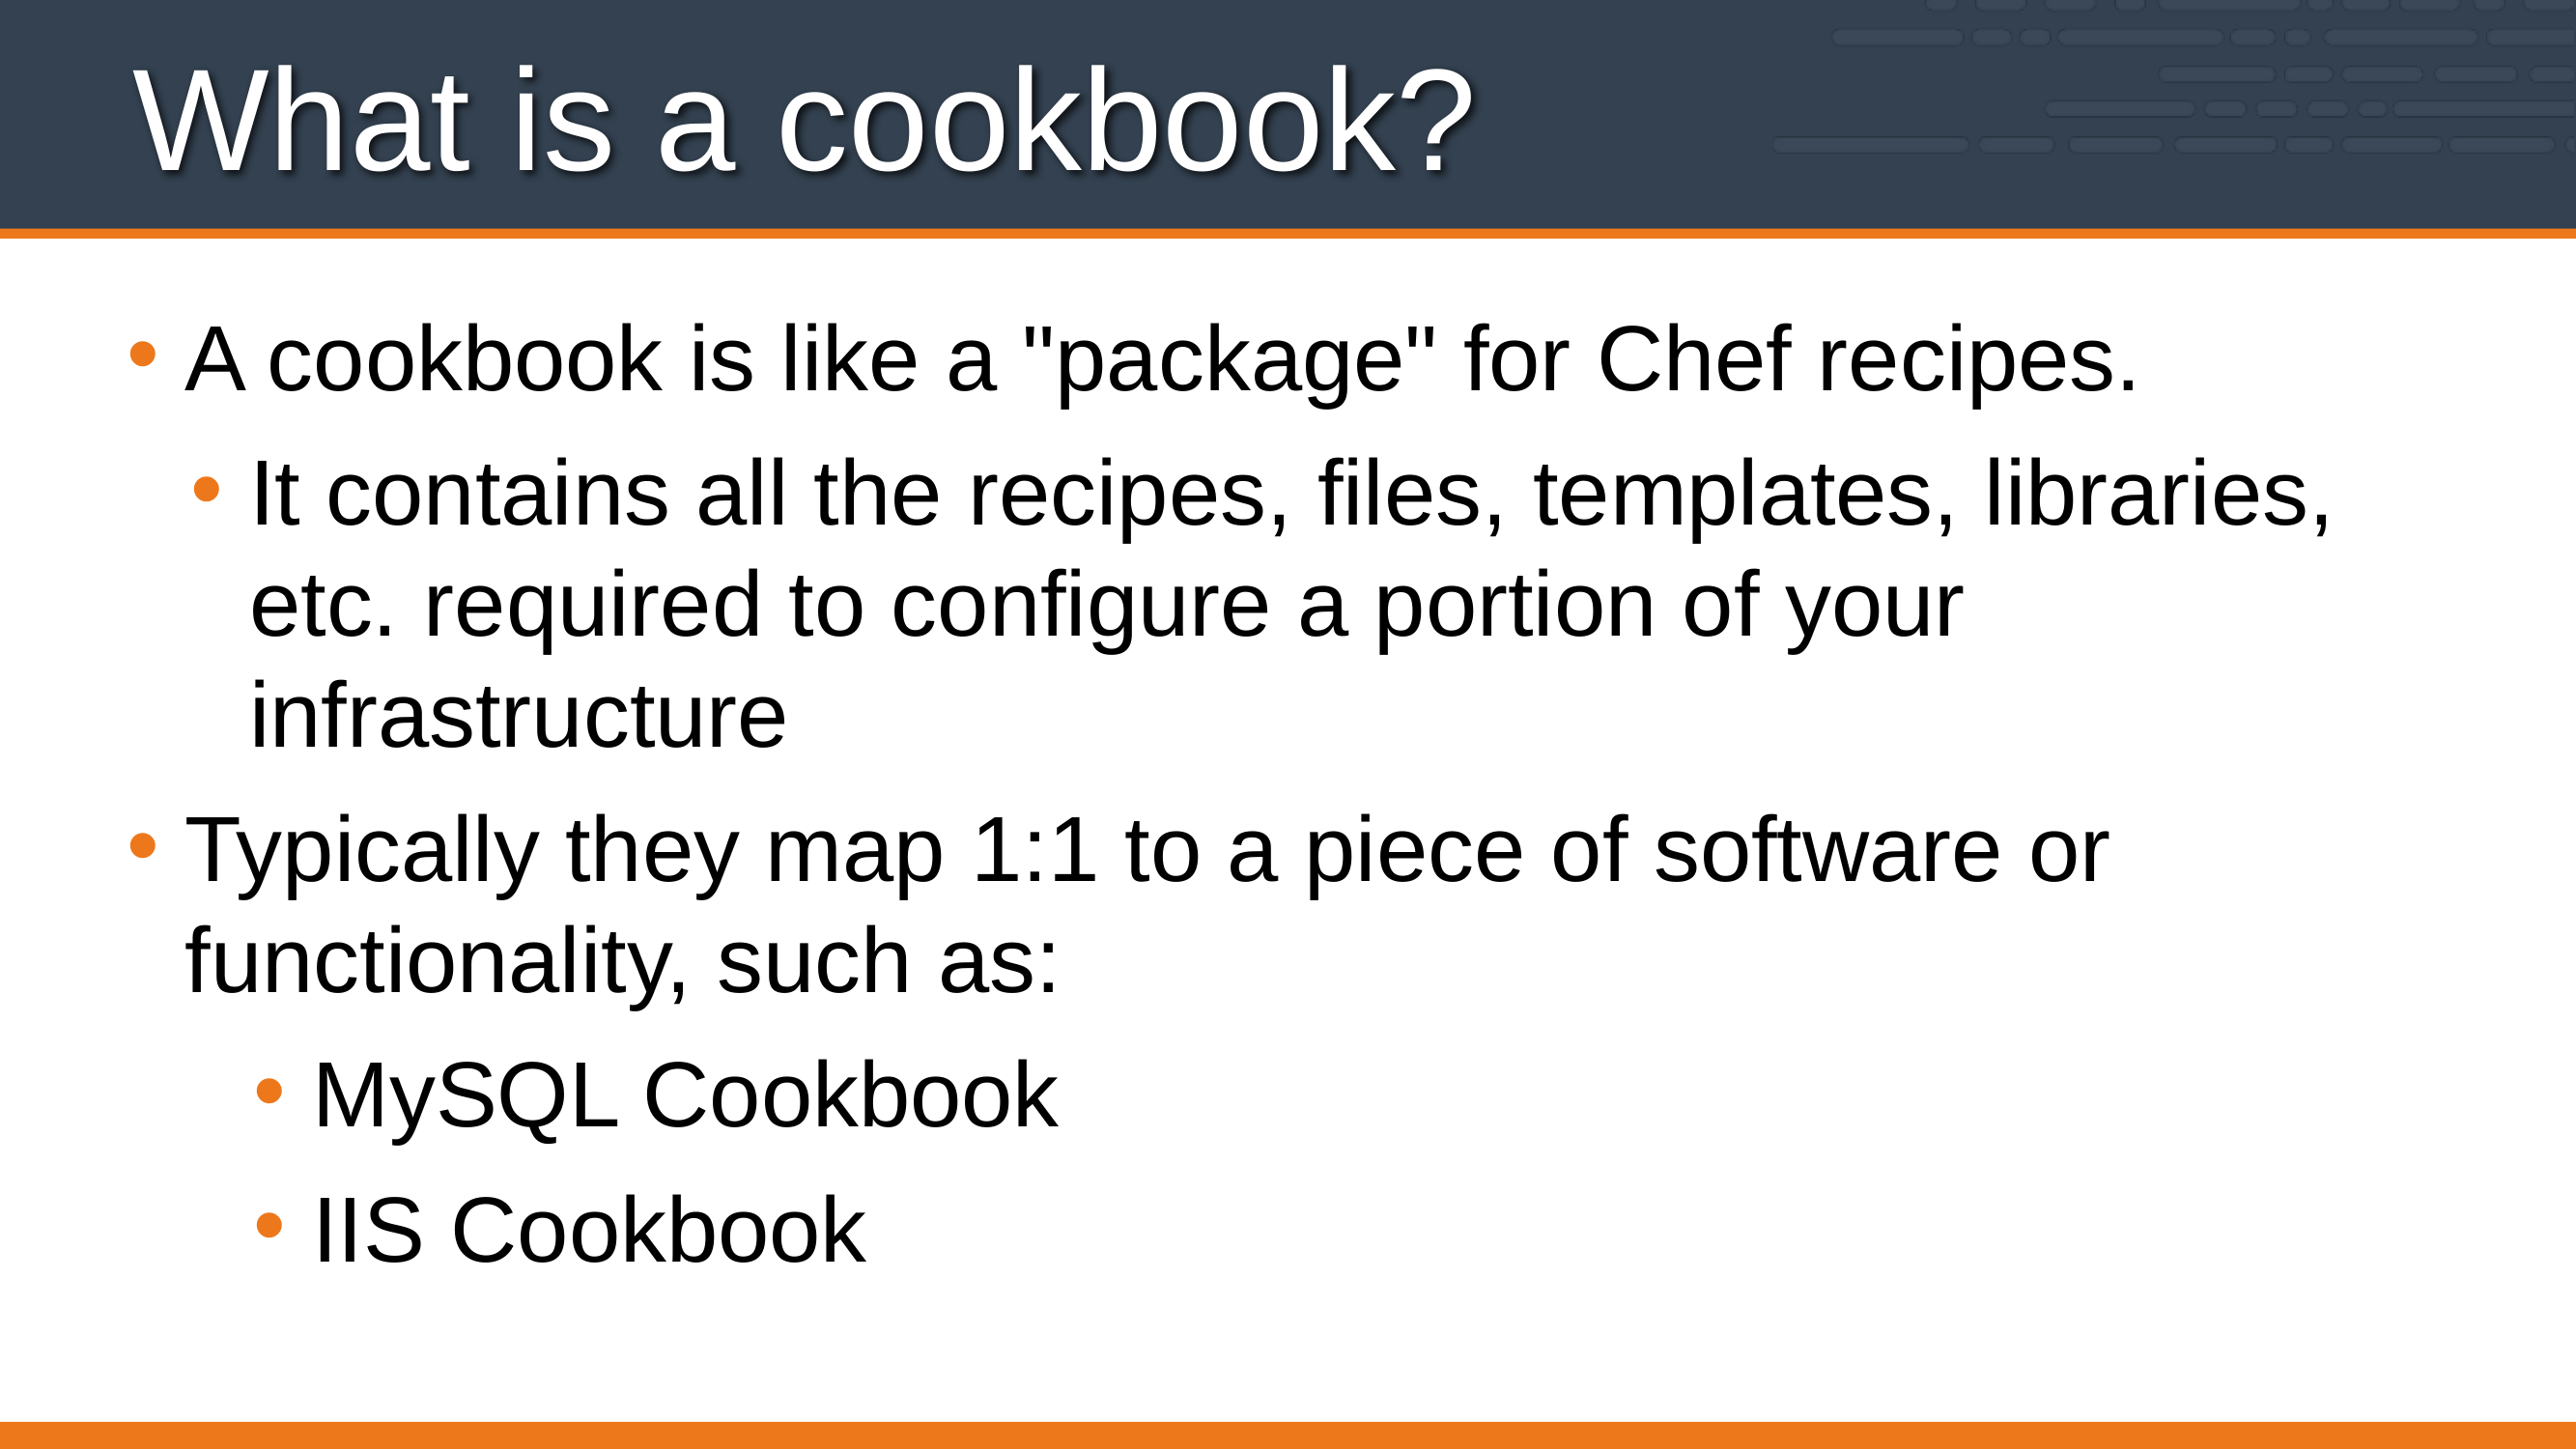

# What is a cookbook?
A cookbook is like a "package" for Chef recipes.
It contains all the recipes, files, templates, libraries, etc. required to configure a portion of your infrastructure
Typically they map 1:1 to a piece of software or functionality, such as:
MySQL Cookbook
IIS Cookbook